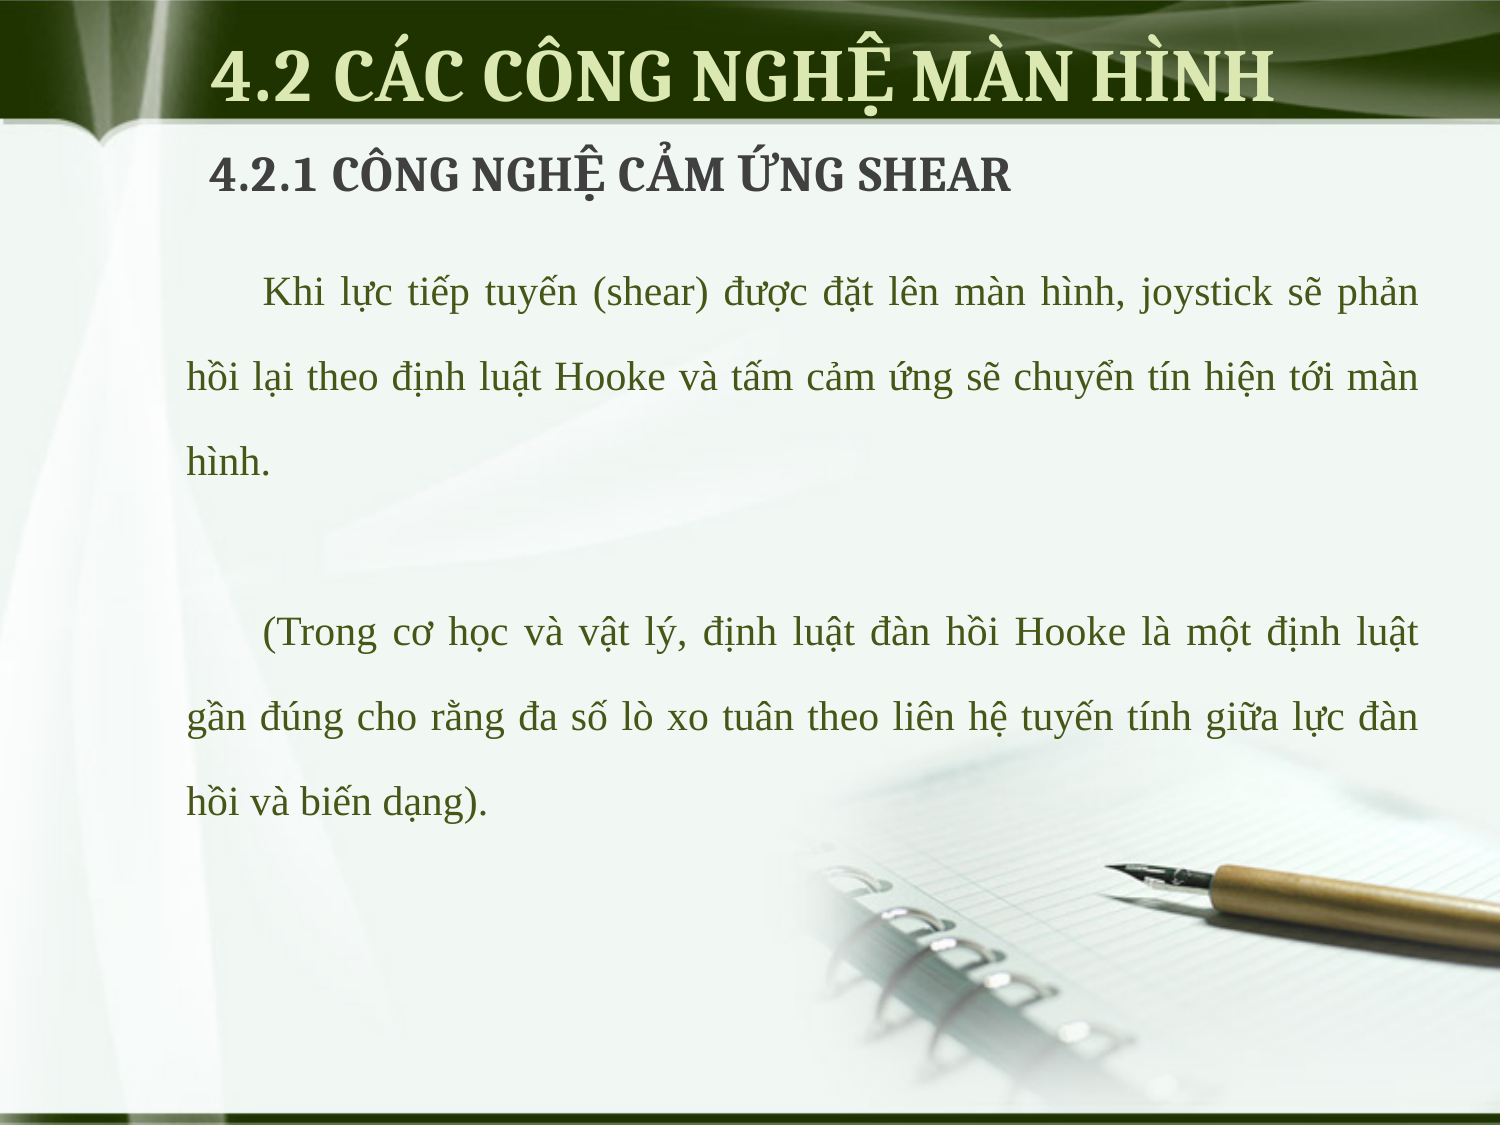

# 4.2 CÁC CÔNG NGHỆ MÀN HÌNH
4.2.1 CÔNG NGHỆ CẢM ỨNG SHEAR
Khi lực tiếp tuyến (shear) được đặt lên màn hình, joystick sẽ phản hồi lại theo định luật Hooke và tấm cảm ứng sẽ chuyển tín hiện tới màn hình.

(Trong cơ học và vật lý, định luật đàn hồi Hooke là một định luật gần đúng cho rằng đa số lò xo tuân theo liên hệ tuyến tính giữa lực đàn hồi và biến dạng).